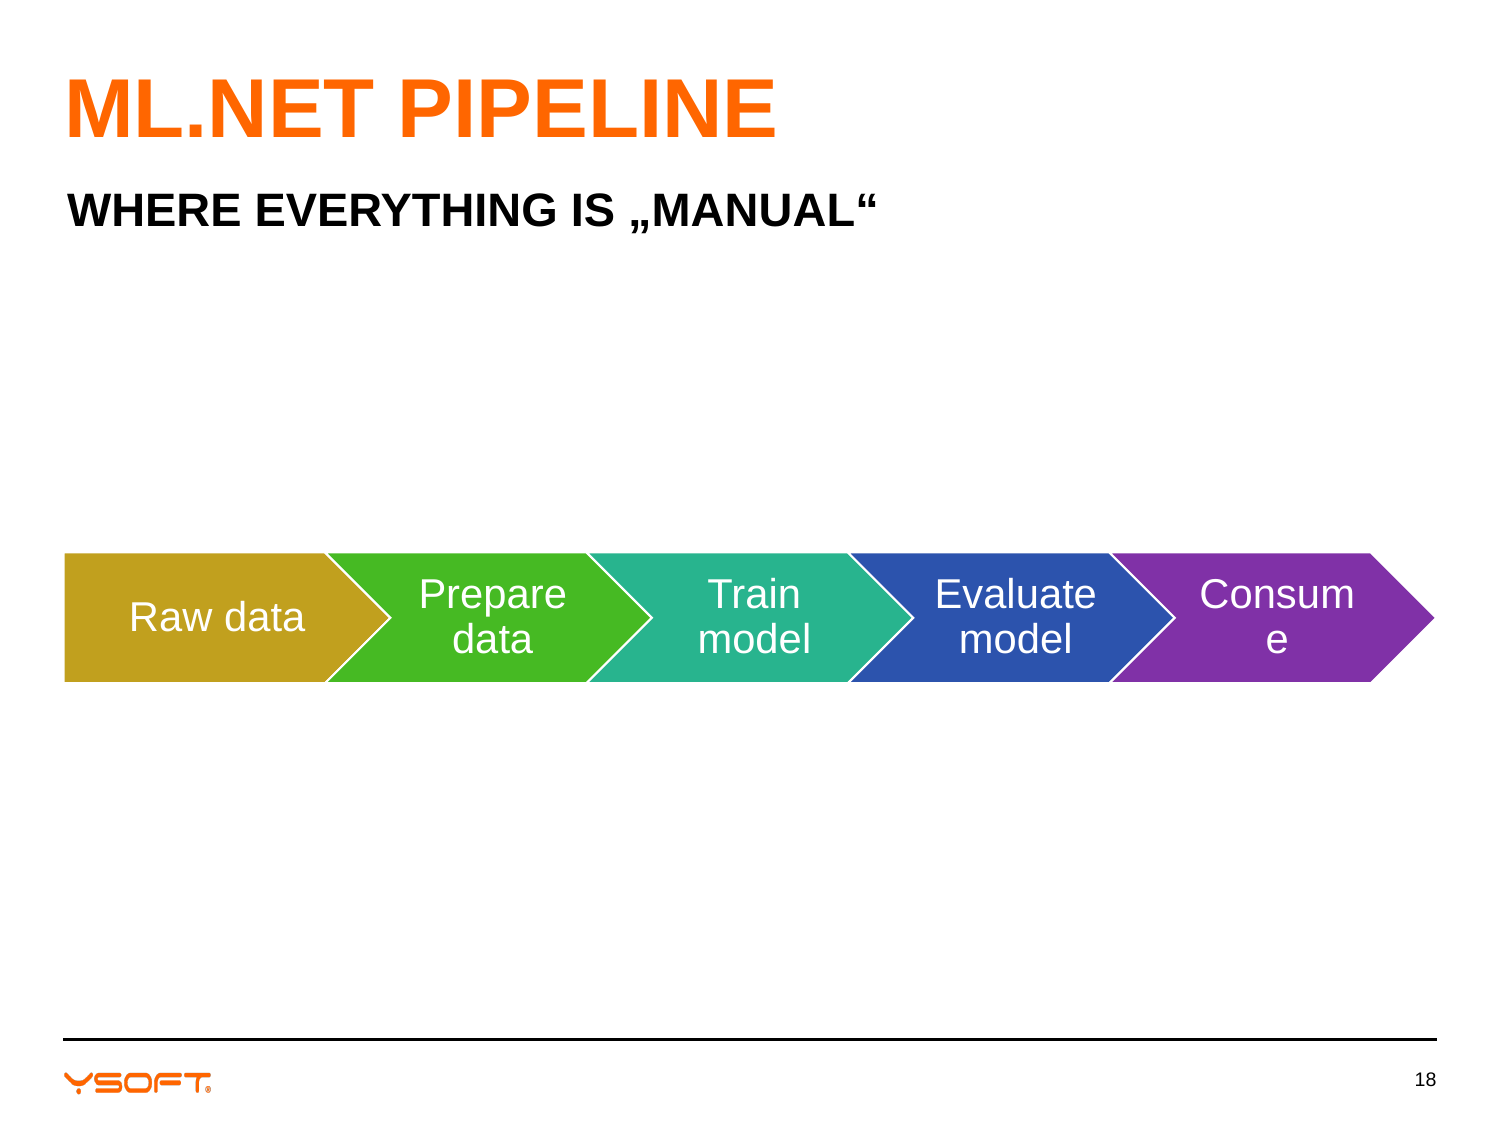

# ML.NET Pipeline
Where everything is „manual“
Raw data
Prepare data
Train model
Evaluate model
Consume